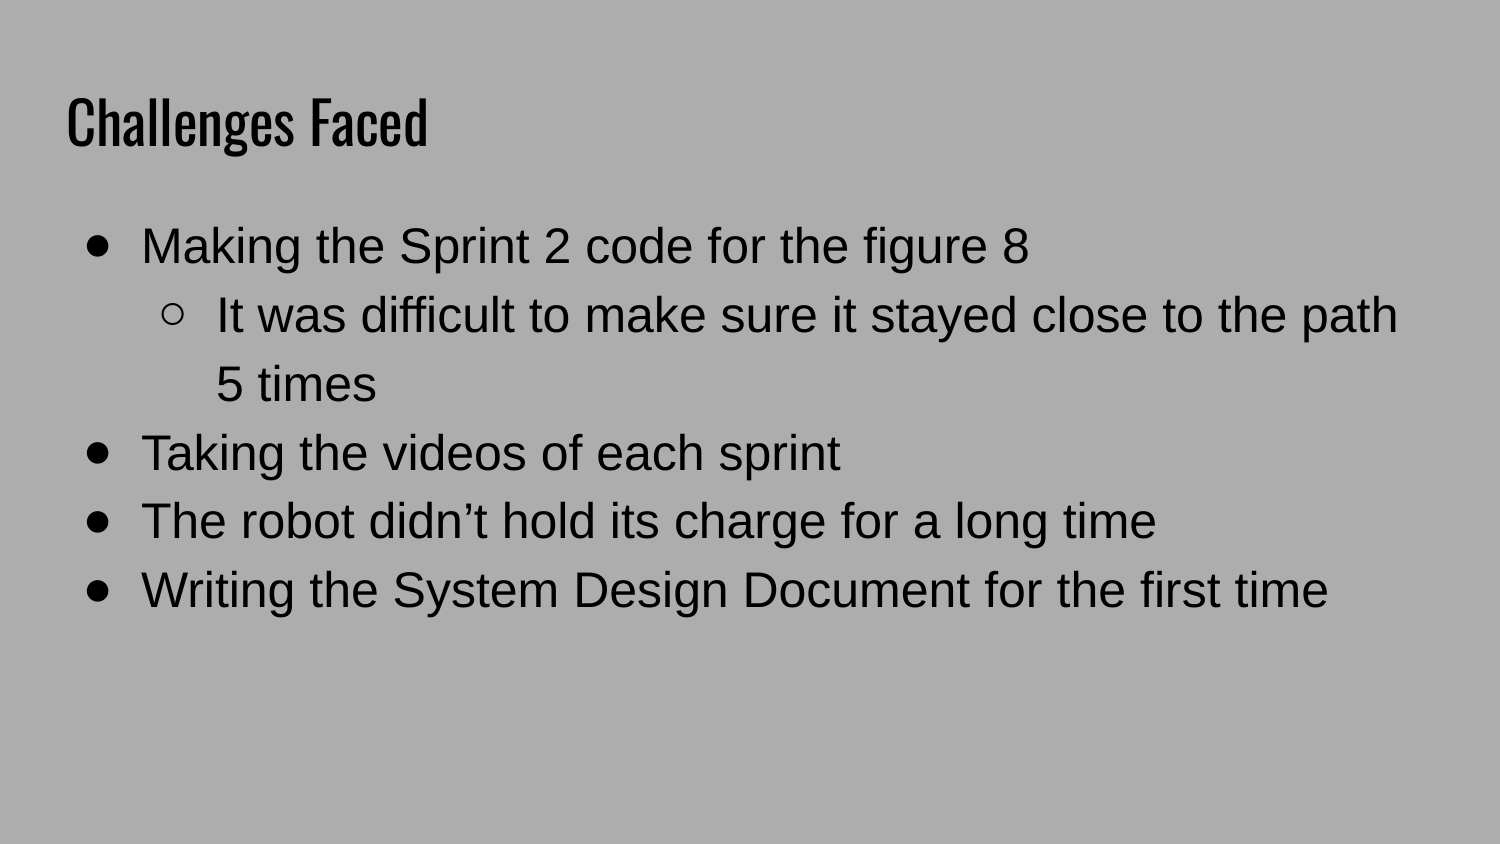

# Challenges Faced
Making the Sprint 2 code for the figure 8
It was difficult to make sure it stayed close to the path 5 times
Taking the videos of each sprint
The robot didn’t hold its charge for a long time
Writing the System Design Document for the first time